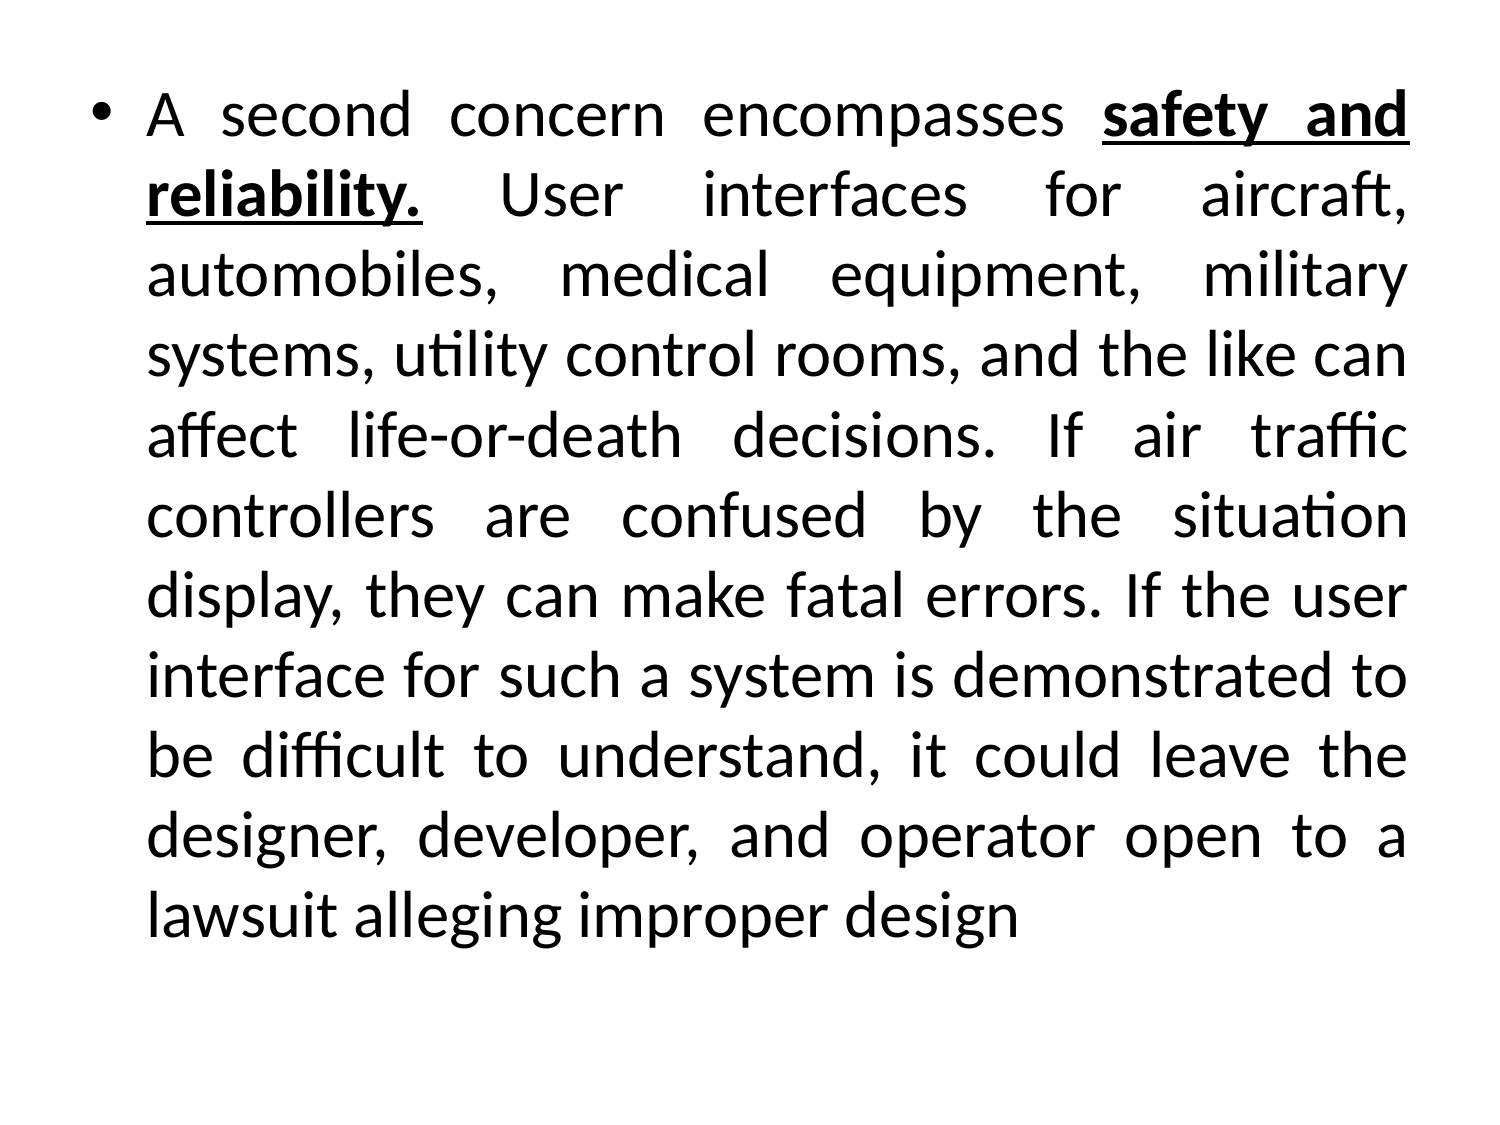

A second concern encompasses safety and reliability. User interfaces for aircraft, automobiles, medical equipment, military systems, utility control rooms, and the like can affect life-or-death decisions. If air traffic controllers are confused by the situation display, they can make fatal errors. If the user interface for such a system is demonstrated to be difficult to understand, it could leave the designer, developer, and operator open to a lawsuit alleging improper design